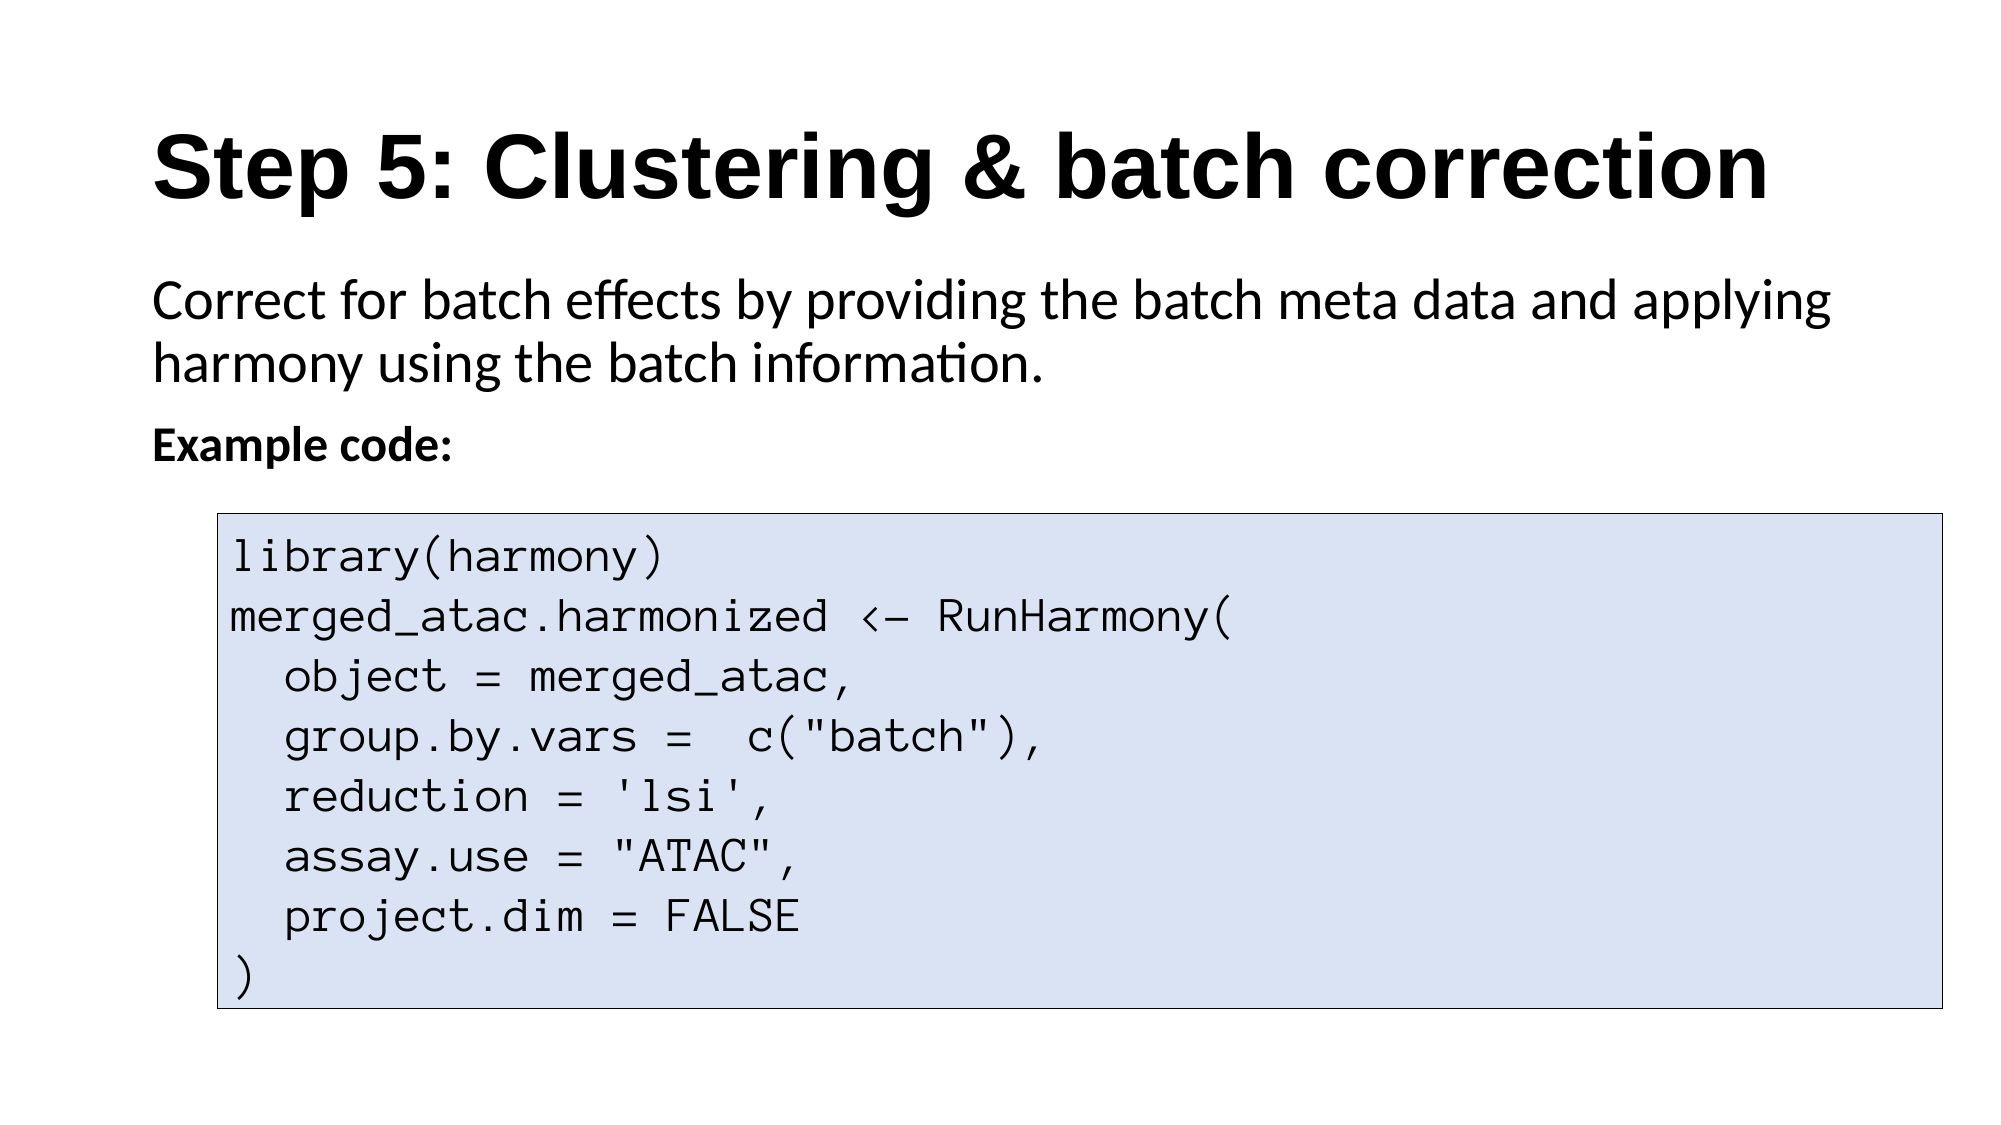

# Step 5: Clustering & batch correction
Correct for batch effects by providing the batch meta data and applying harmony using the batch information.
Example code:
library(harmony)
merged_atac.harmonized <- RunHarmony(
  object = merged_atac,
  group.by.vars =  c("batch"),
  reduction = 'lsi',
  assay.use = "ATAC",
  project.dim = FALSE
)